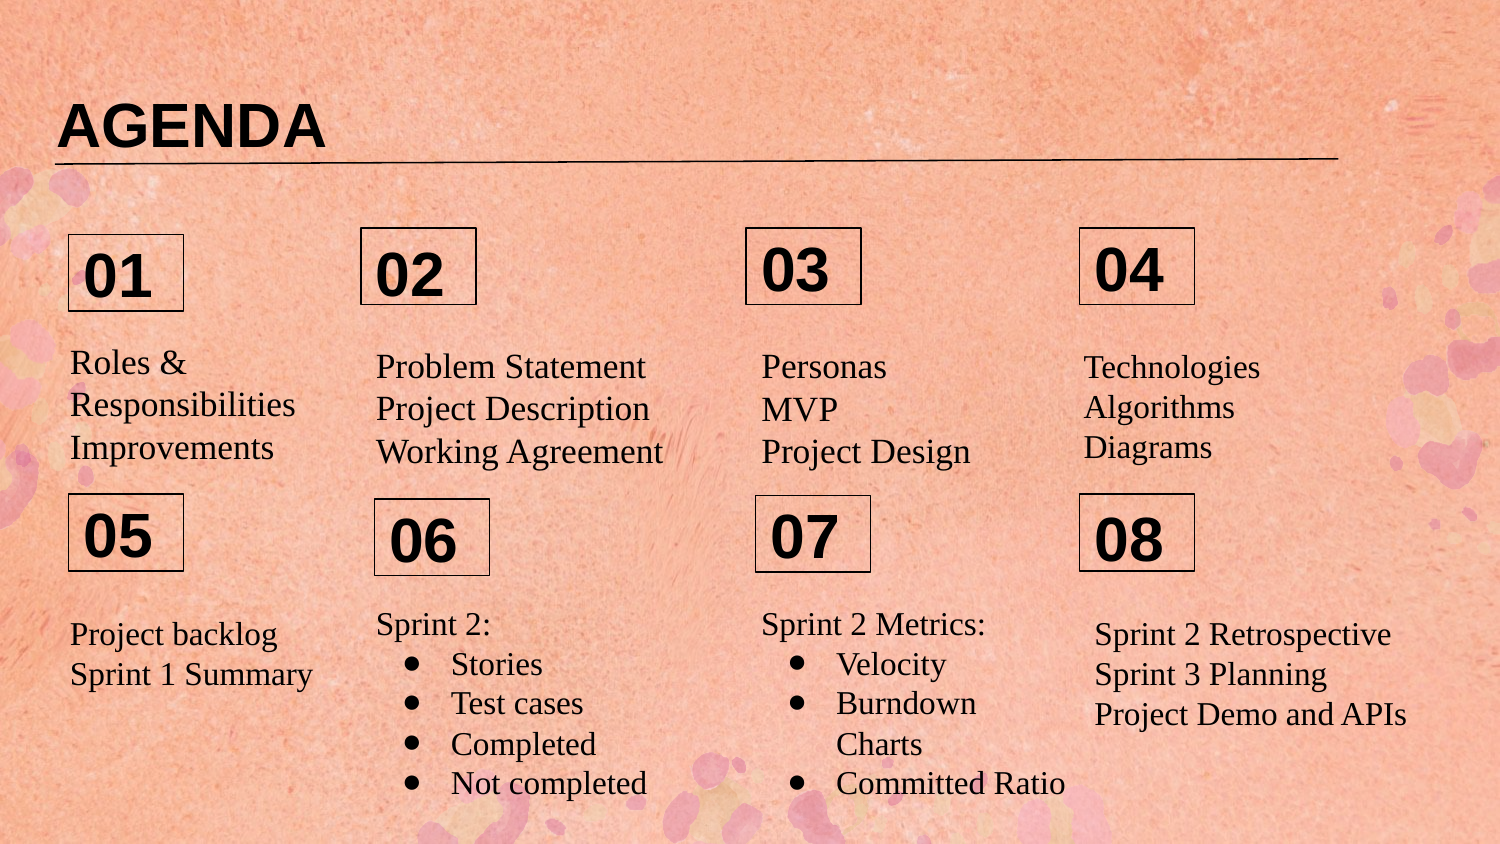

# AGENDA

03
04

02
01
Roles & Responsibilities
Improvements
Problem Statement
Project Description
Working Agreement

Personas
MVP
Project Design

Technologies
Algorithms
Diagrams

08

05
07
06

Sprint 2:
Stories
Test cases
Completed
Not completed

Sprint 2 Metrics:
Velocity
Burndown Charts
Committed Ratio

Project backlog
Sprint 1 Summary

Sprint 2 Retrospective
Sprint 3 Planning
Project Demo and APIs